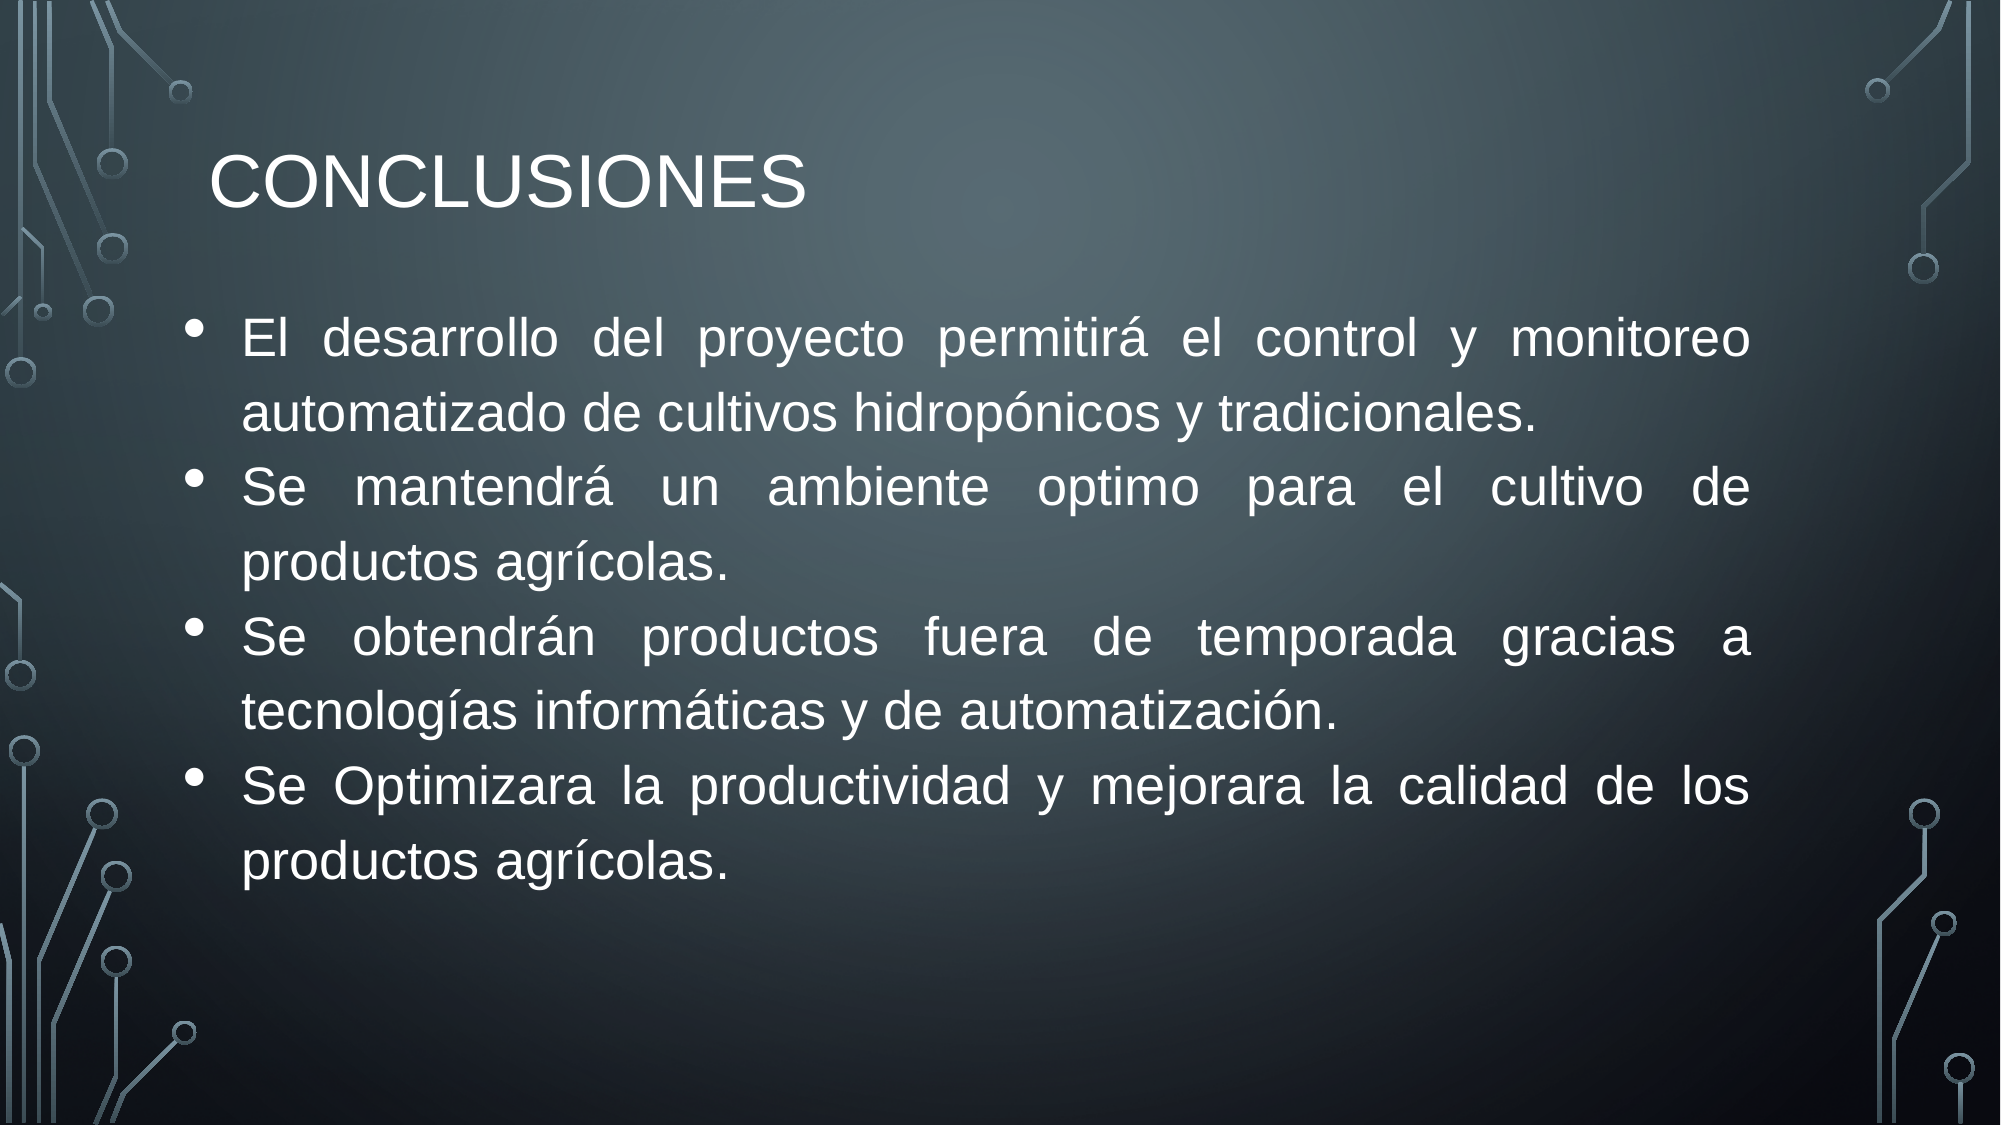

# conclusiones
El desarrollo del proyecto permitirá el control y monitoreo automatizado de cultivos hidropónicos y tradicionales.
Se mantendrá un ambiente optimo para el cultivo de productos agrícolas.
Se obtendrán productos fuera de temporada gracias a tecnologías informáticas y de automatización.
Se Optimizara la productividad y mejorara la calidad de los productos agrícolas.